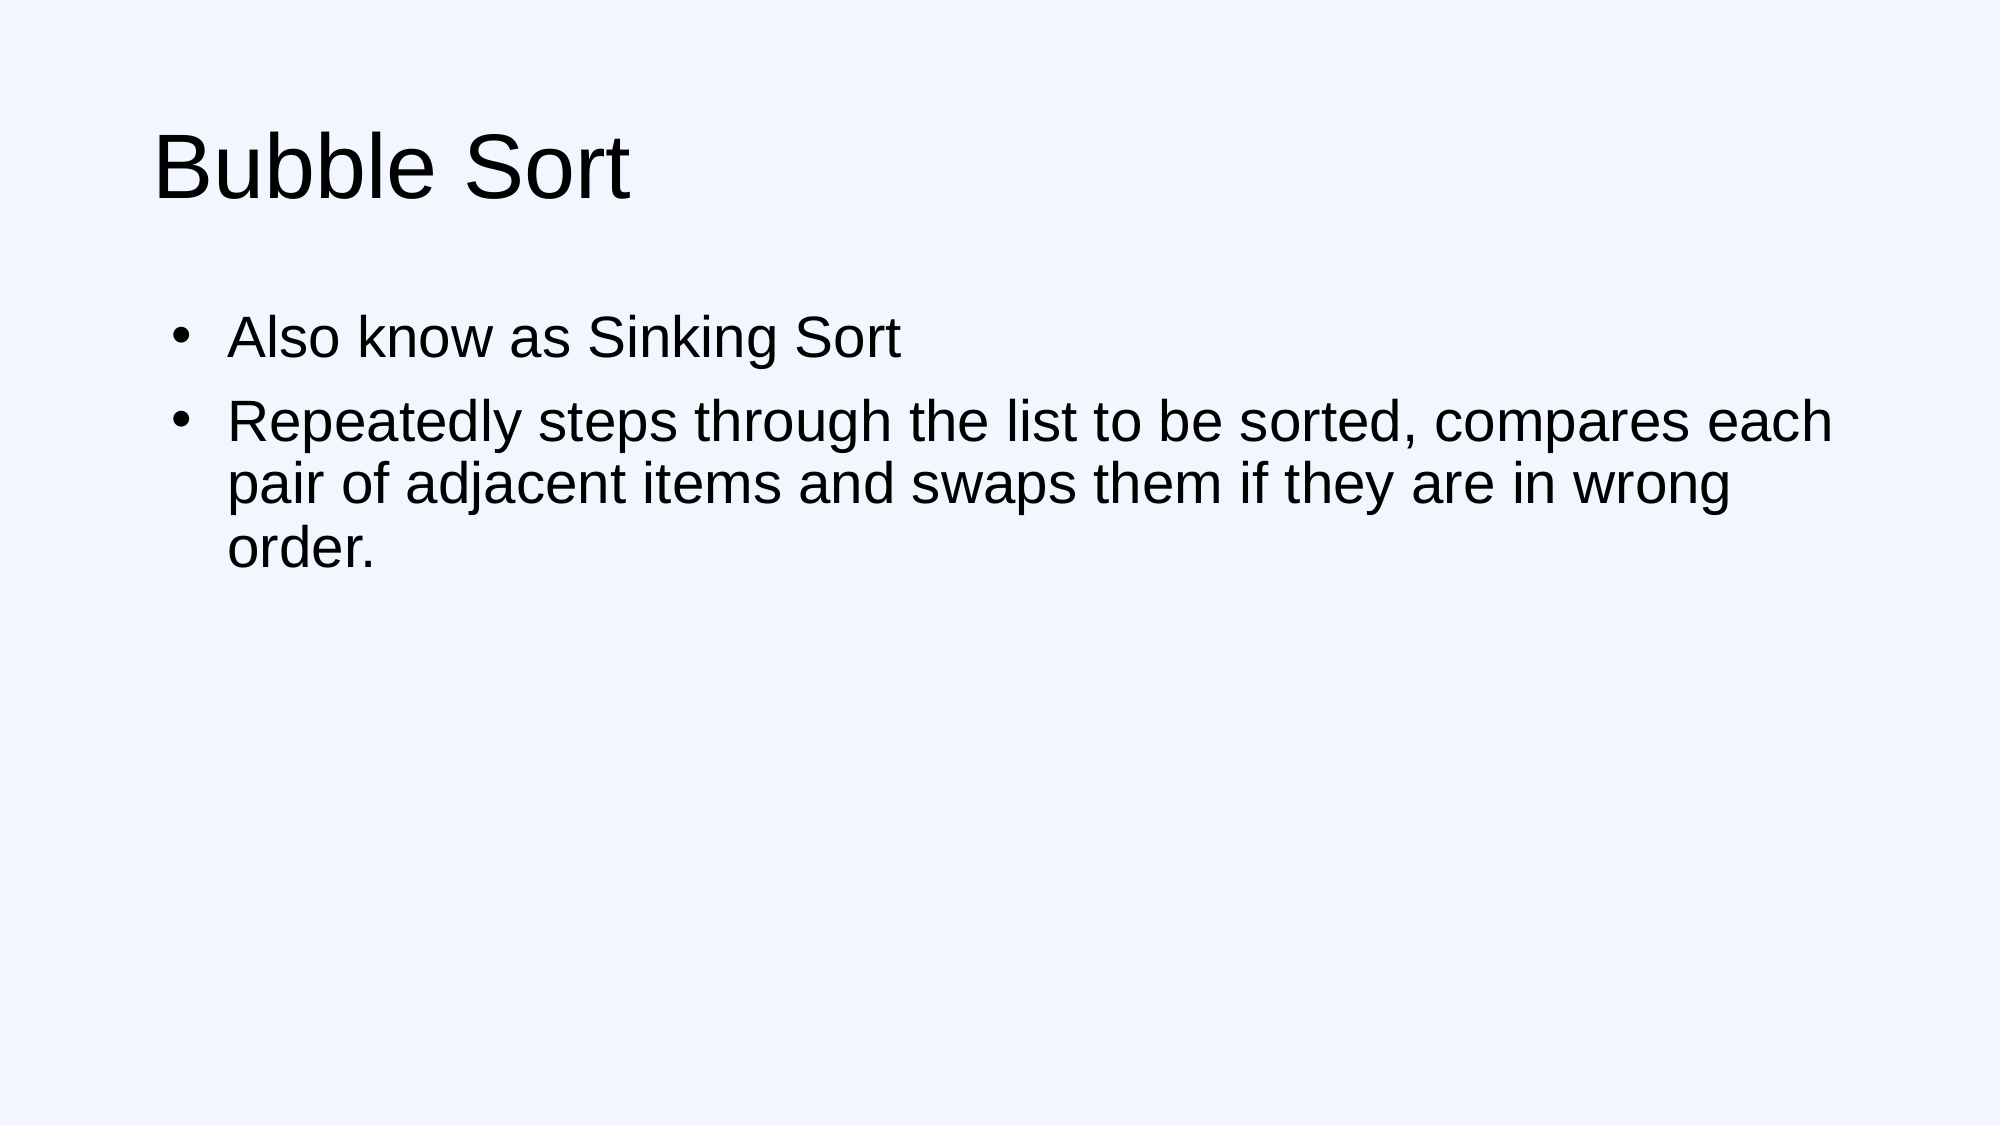

# Bubble Sort
Also know as Sinking Sort
Repeatedly steps through the list to be sorted, compares each pair of adjacent items and swaps them if they are in wrong order.